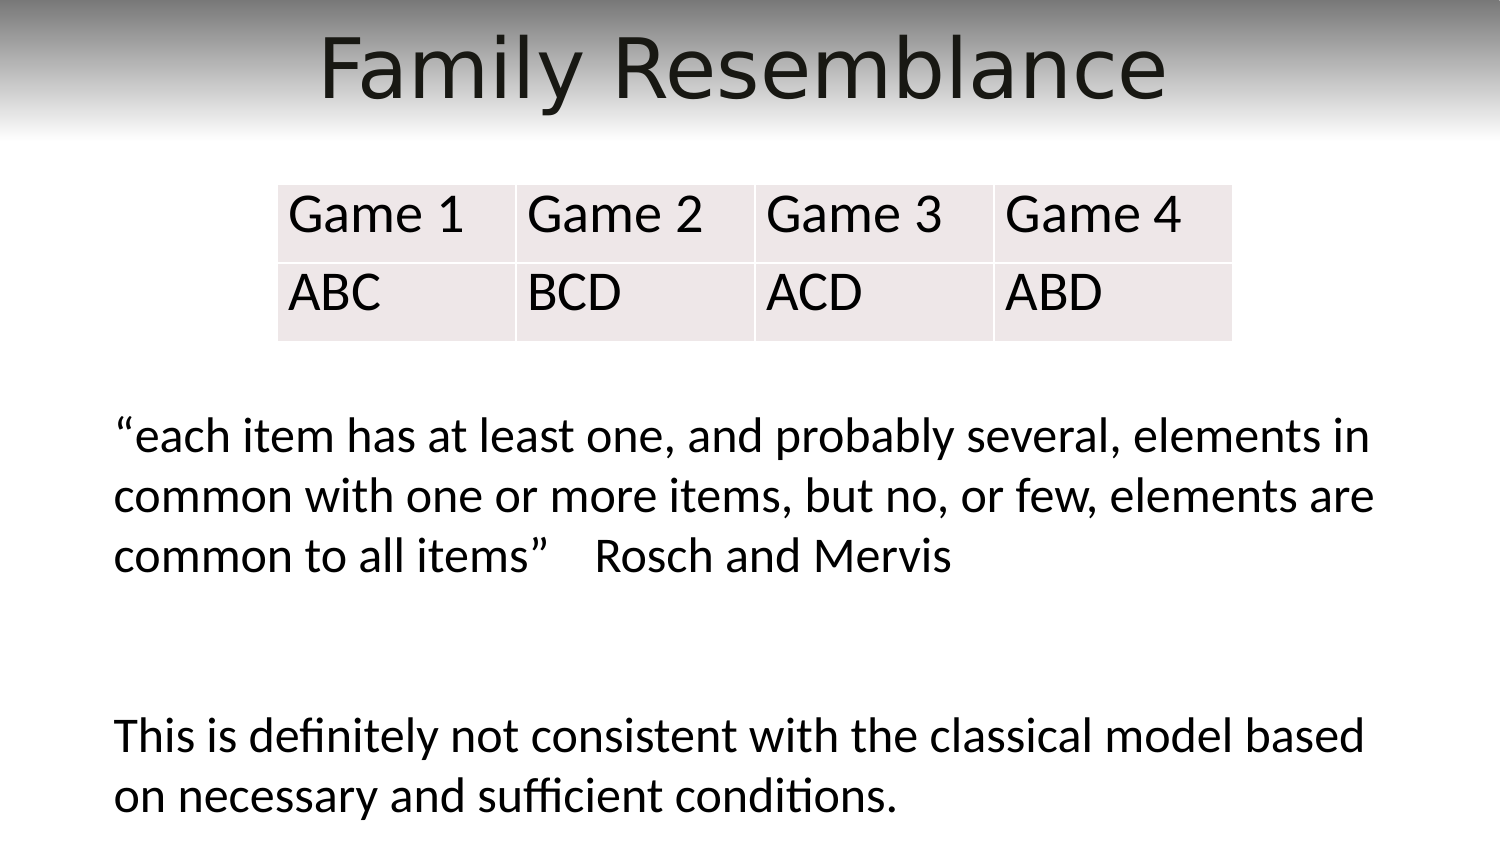

# Family Resemblance
| Game 1 | Game 2 | Game 3 | Game 4 |
| --- | --- | --- | --- |
| ABC | BCD | ACD | ABD |
“each item has at least one, and probably several, elements in common with one or more items, but no, or few, elements are common to all items”    Rosch and Mervis

This is definitely not consistent with the classical model based on necessary and sufficient conditions.